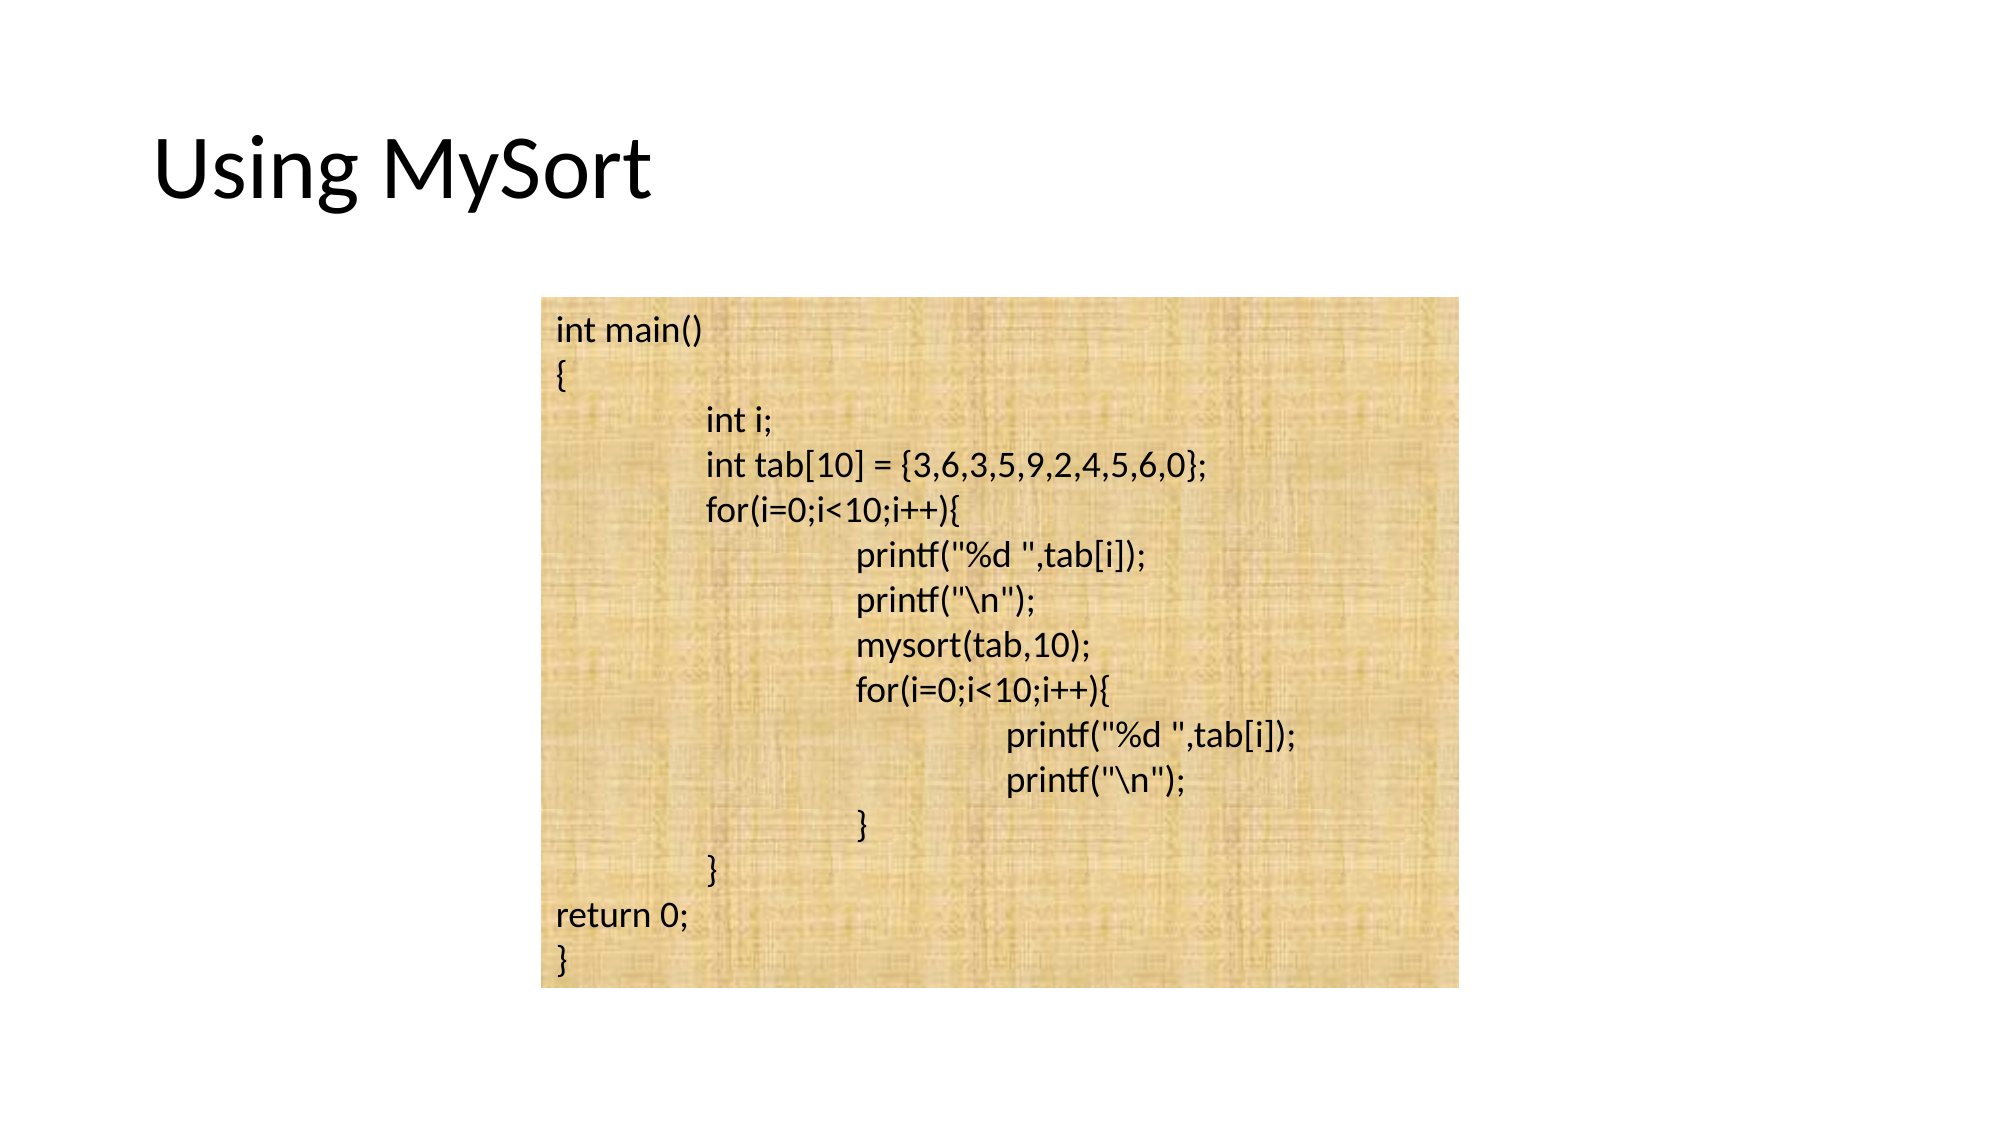

# Using MySort
int main()
{
	int i;
	int tab[10] = {3,6,3,5,9,2,4,5,6,0};
	for(i=0;i<10;i++){
		printf("%d ",tab[i]);
		printf("\n");
		mysort(tab,10);
		for(i=0;i<10;i++){
			printf("%d ",tab[i]);
			printf("\n");
		}
	}
return 0;
}